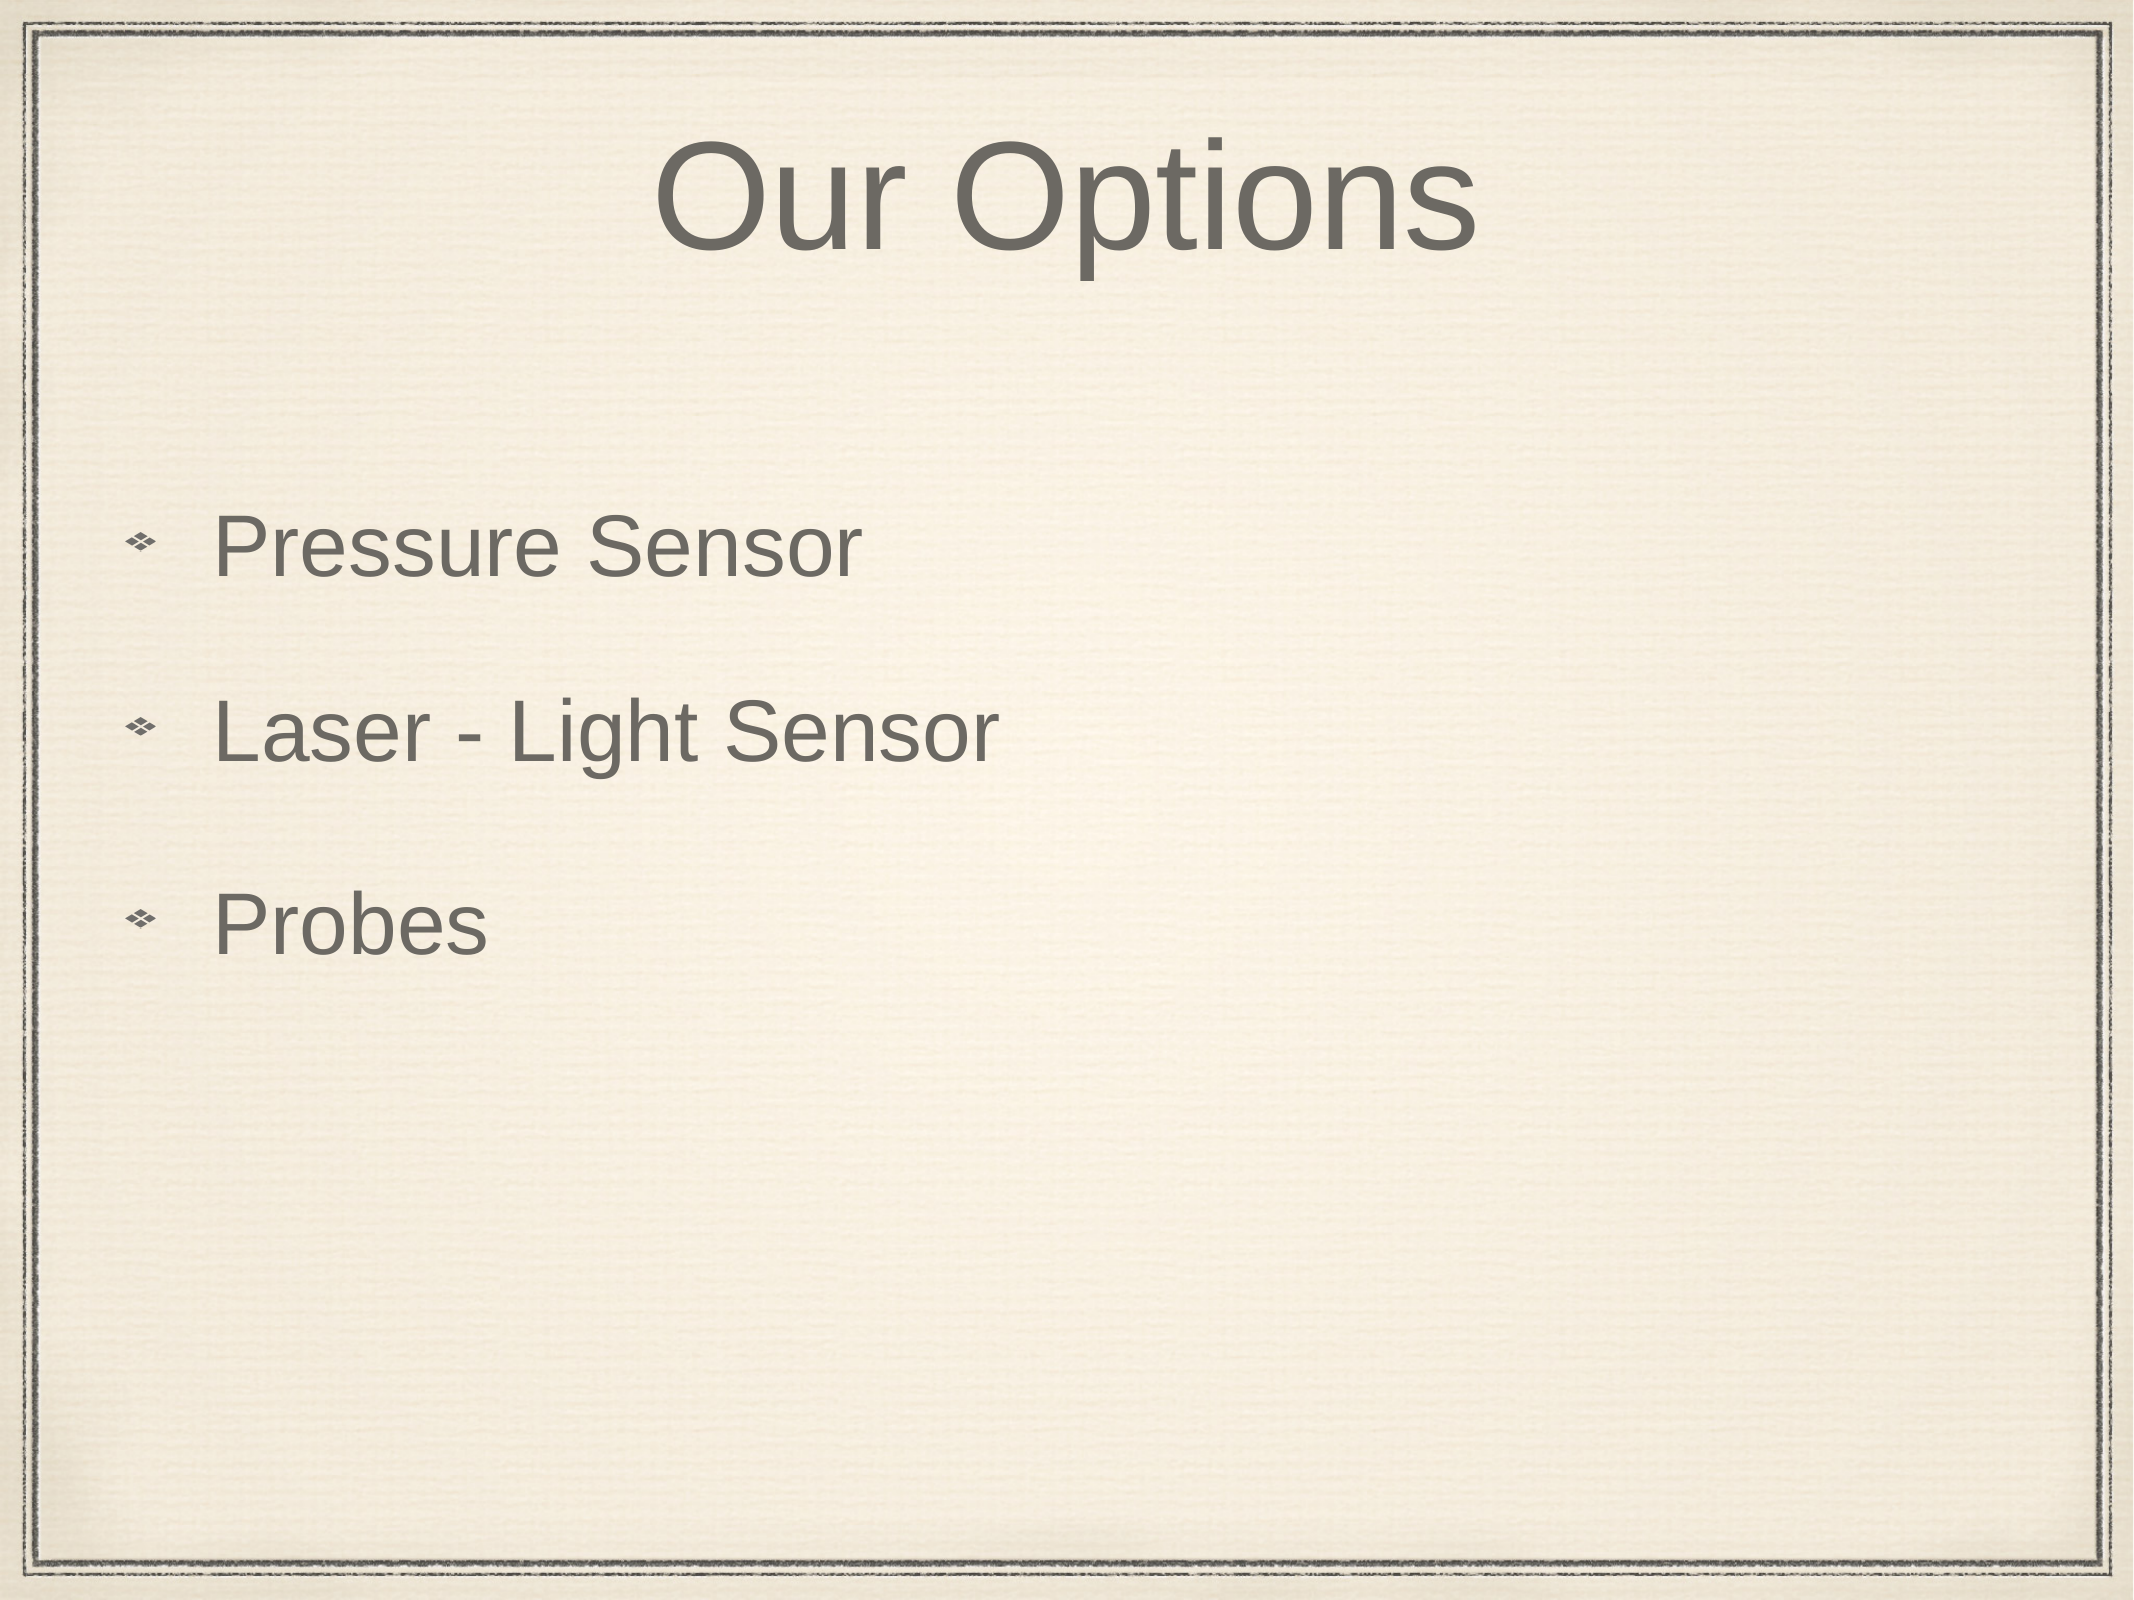

# Our Options
Pressure Sensor
Laser - Light Sensor
Probes